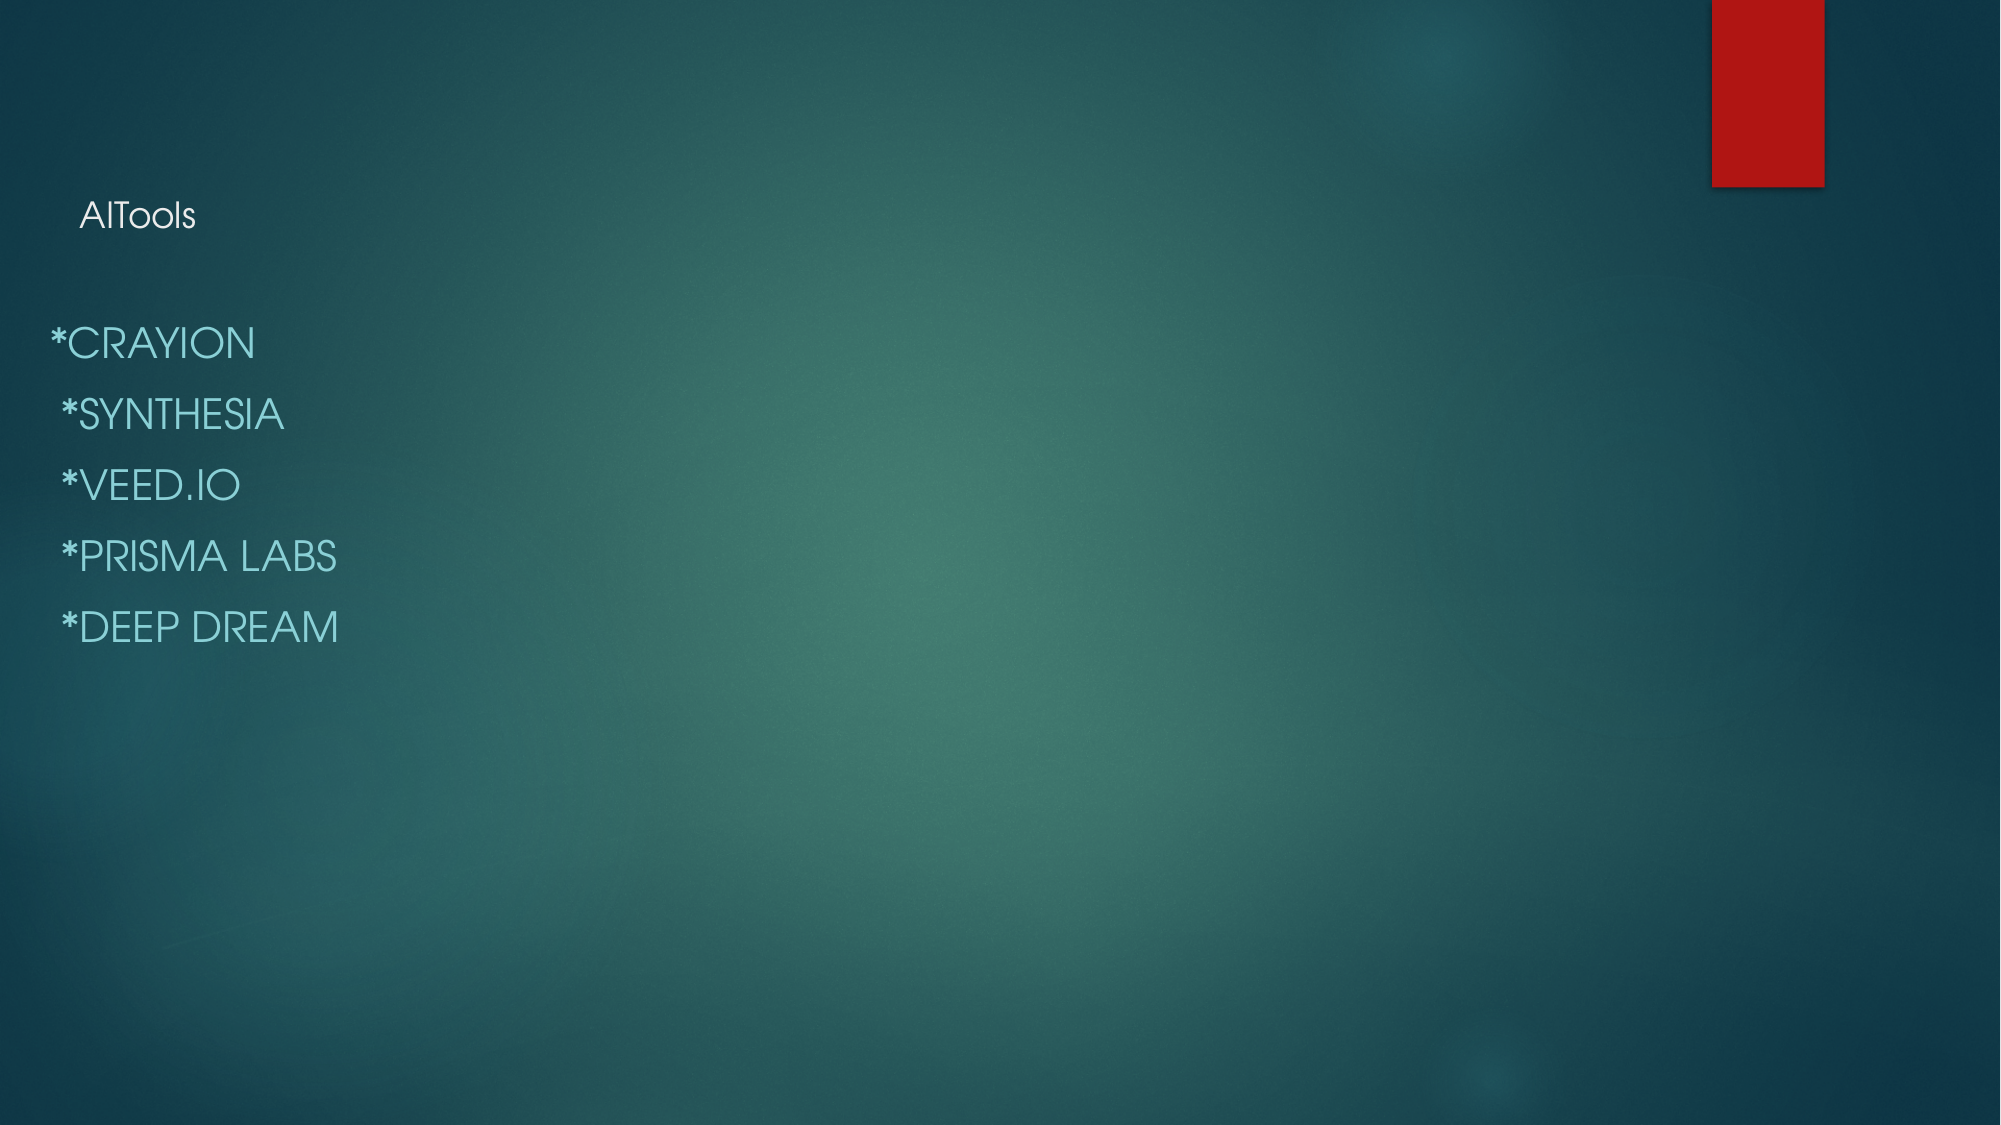

# AITools
*Crayion
 *Synthesia
 *Veed.io
 *Prisma labs
 *Deep Dream